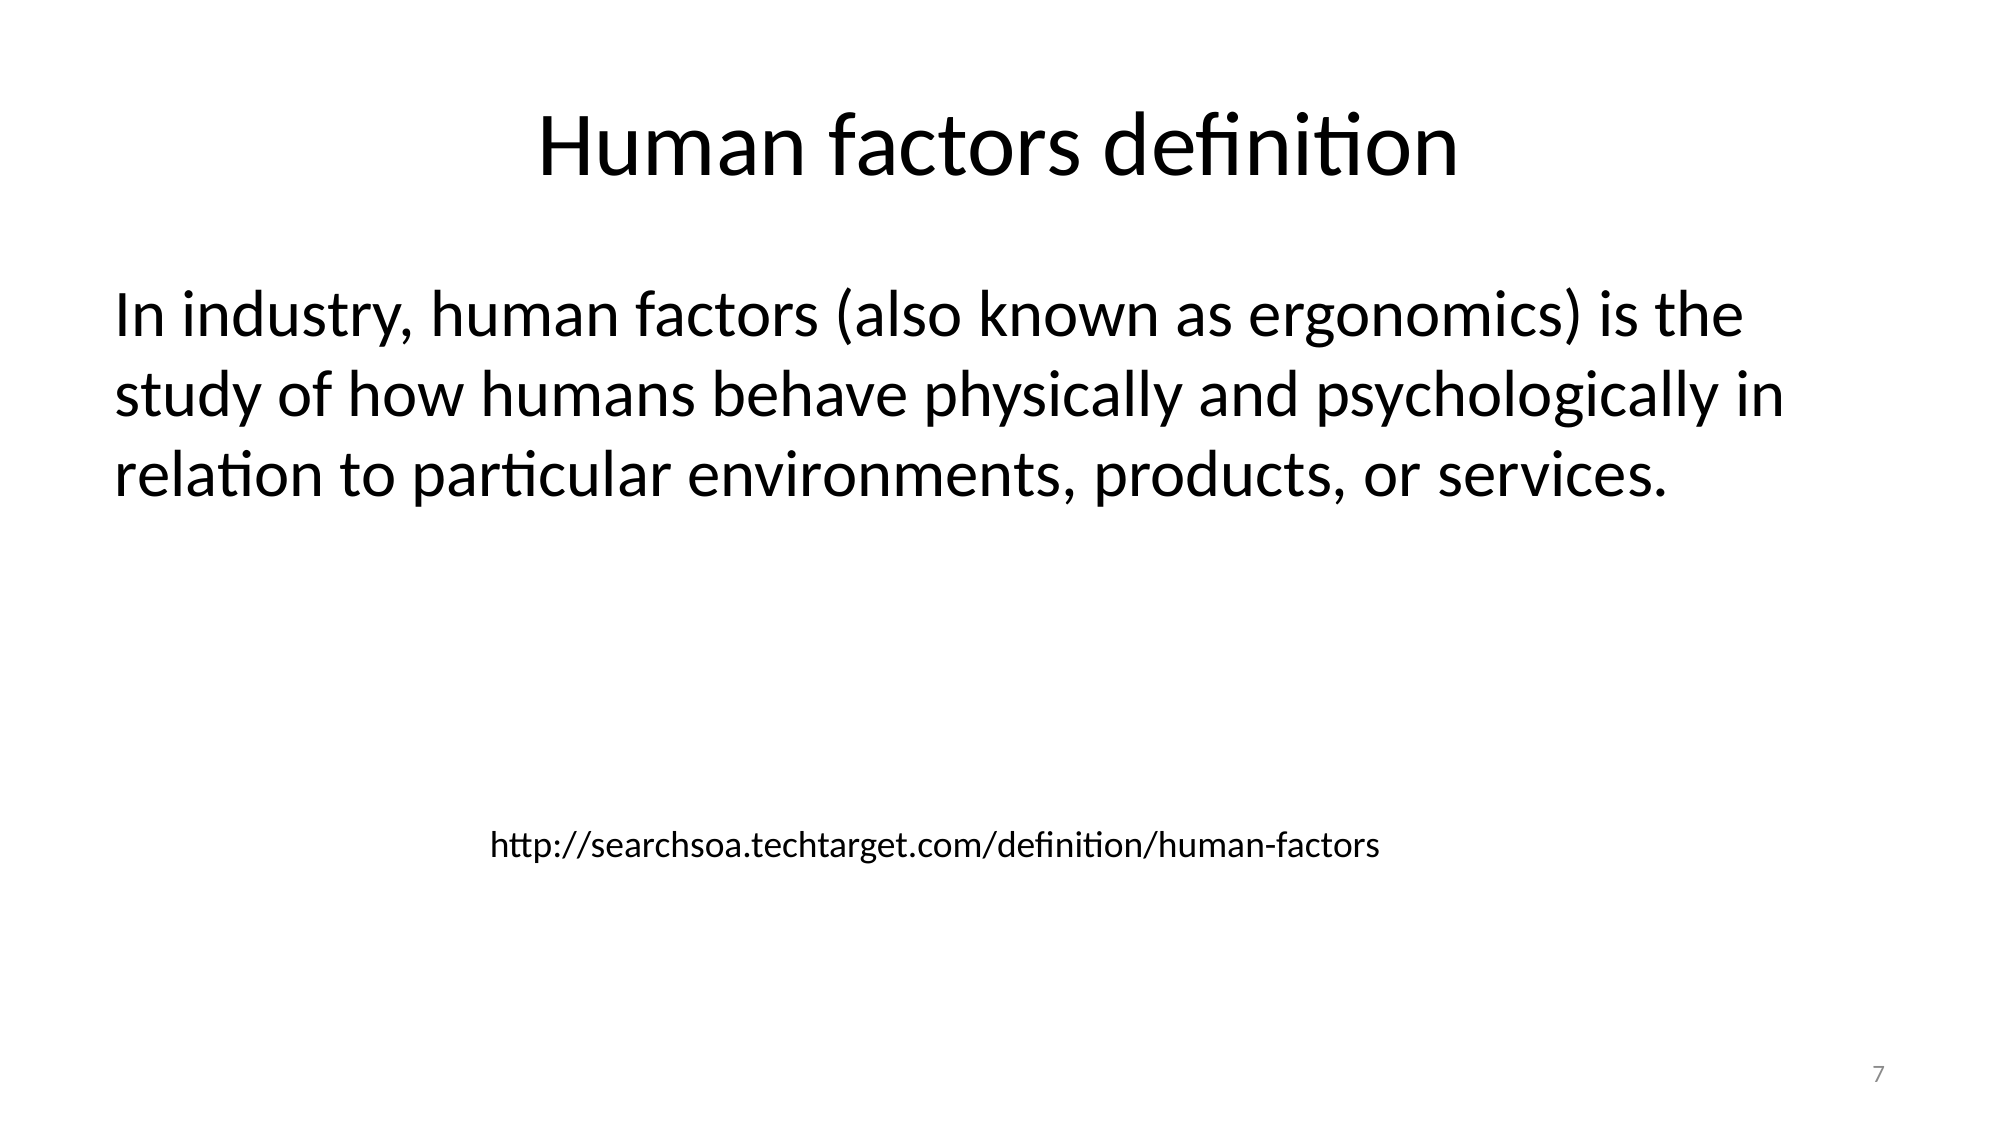

# Human factors definition
In industry, human factors (also known as ergonomics) is the study of how humans behave physically and psychologically in relation to particular environments, products, or services.
http://searchsoa.techtarget.com/definition/human-factors
7